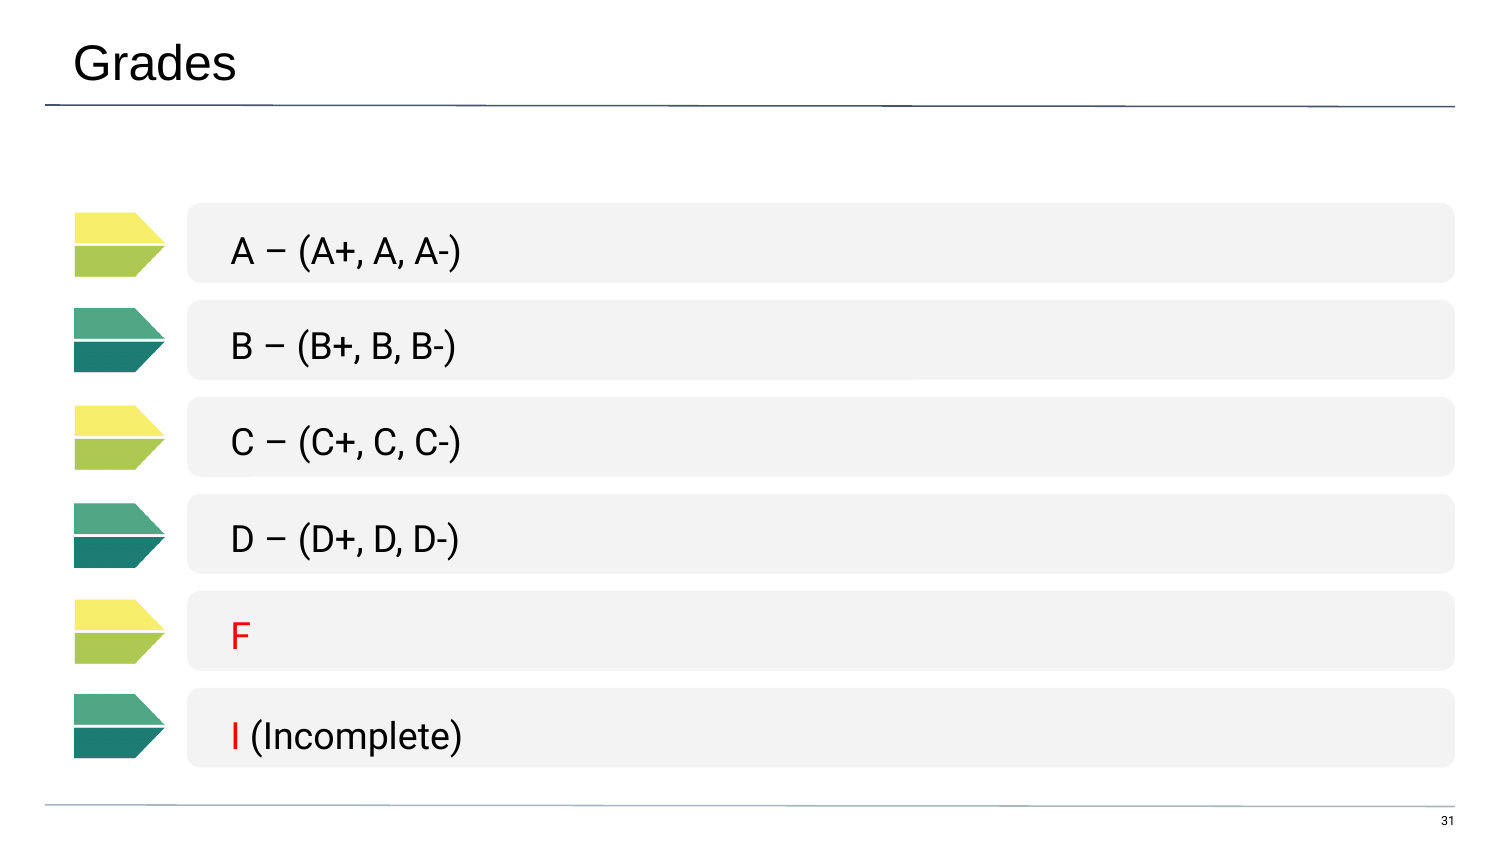

# Grades

A – (A+, A, A-)
B – (B+, B, B-)
C – (C+, C, C-)
D – (D+, D, D-)
F
I (Incomplete)